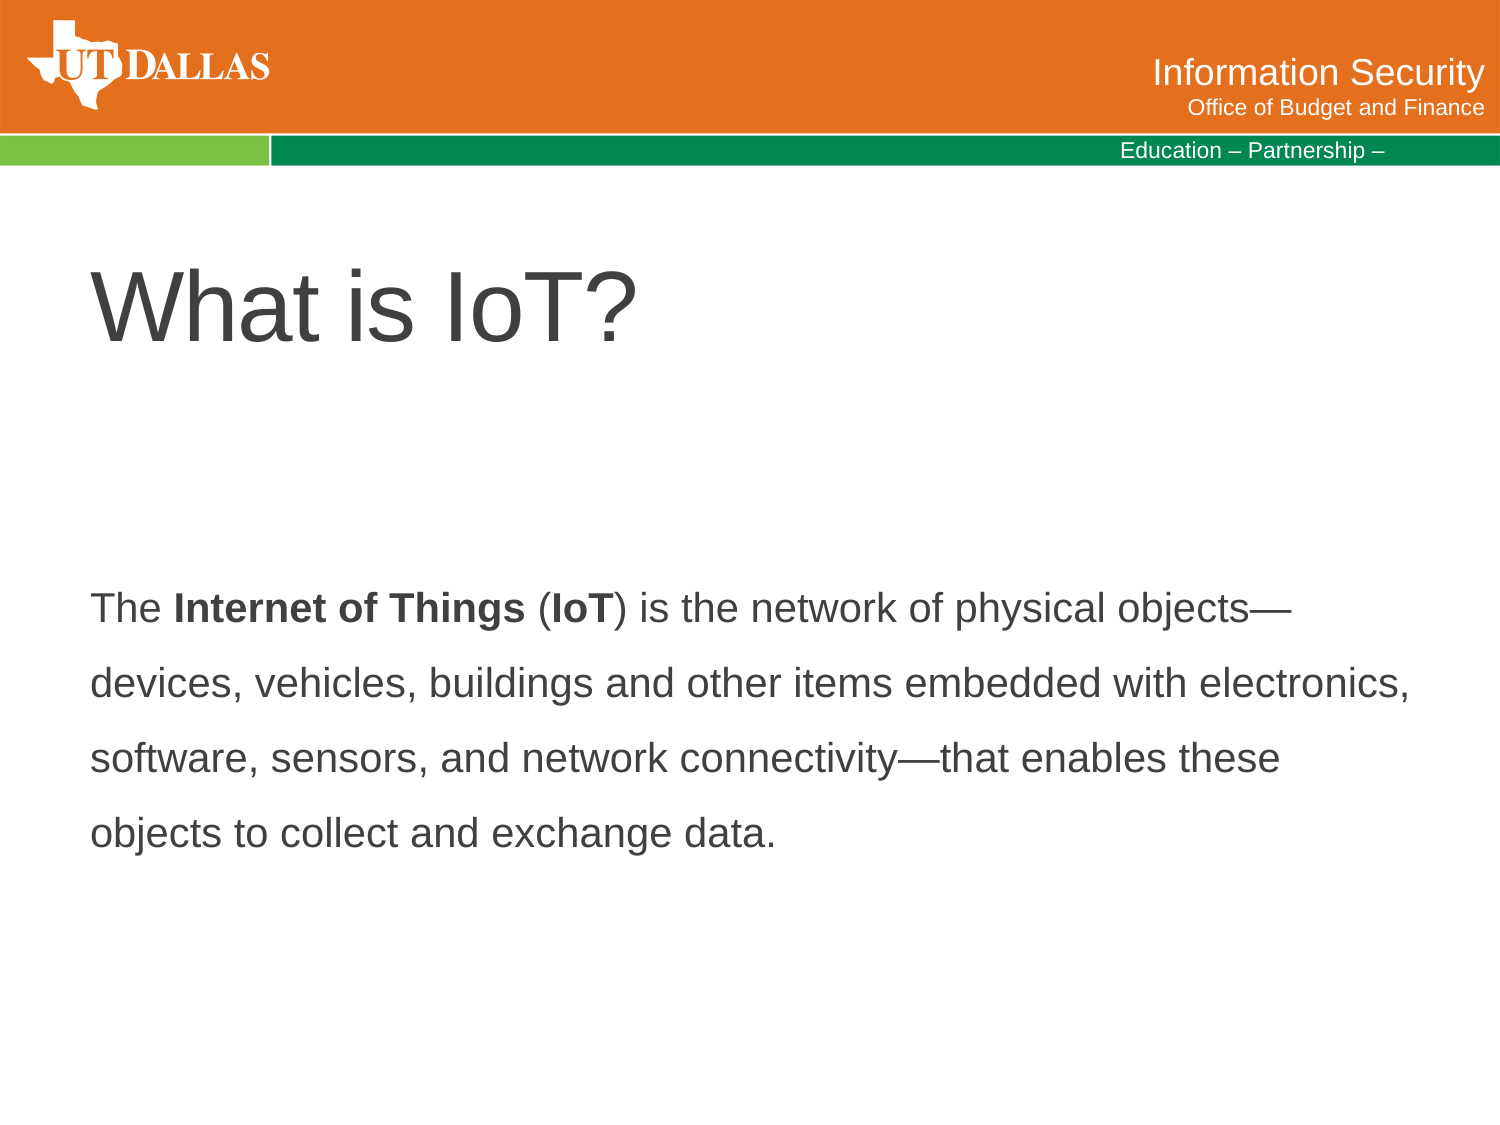

Information Security
Office of Budget and Finance
 Education – Partnership – Solutions
# What is IoT?
The Internet of Things (IoT) is the network of physical objects—devices, vehicles, buildings and other items embedded with electronics, software, sensors, and network connectivity—that enables these objects to collect and exchange data.